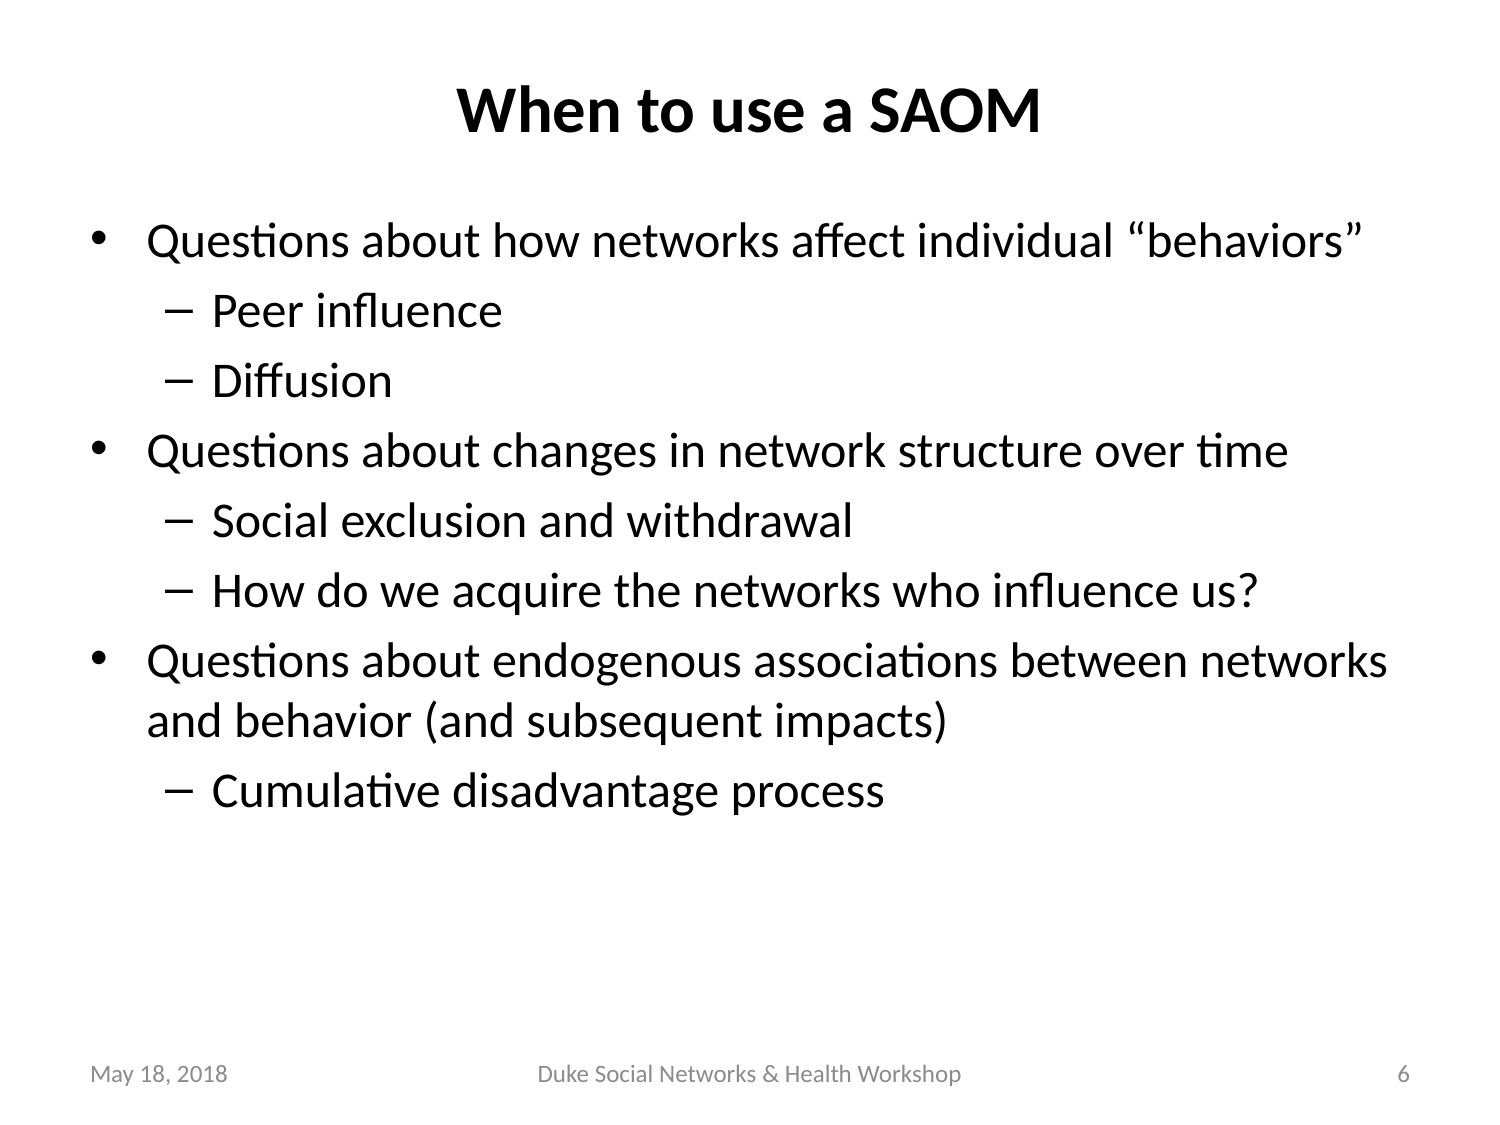

# When to use a SAOM
Questions about how networks affect individual “behaviors”
Peer influence
Diffusion
Questions about changes in network structure over time
Social exclusion and withdrawal
How do we acquire the networks who influence us?
Questions about endogenous associations between networks and behavior (and subsequent impacts)
Cumulative disadvantage process
May 18, 2018
Duke Social Networks & Health Workshop
6